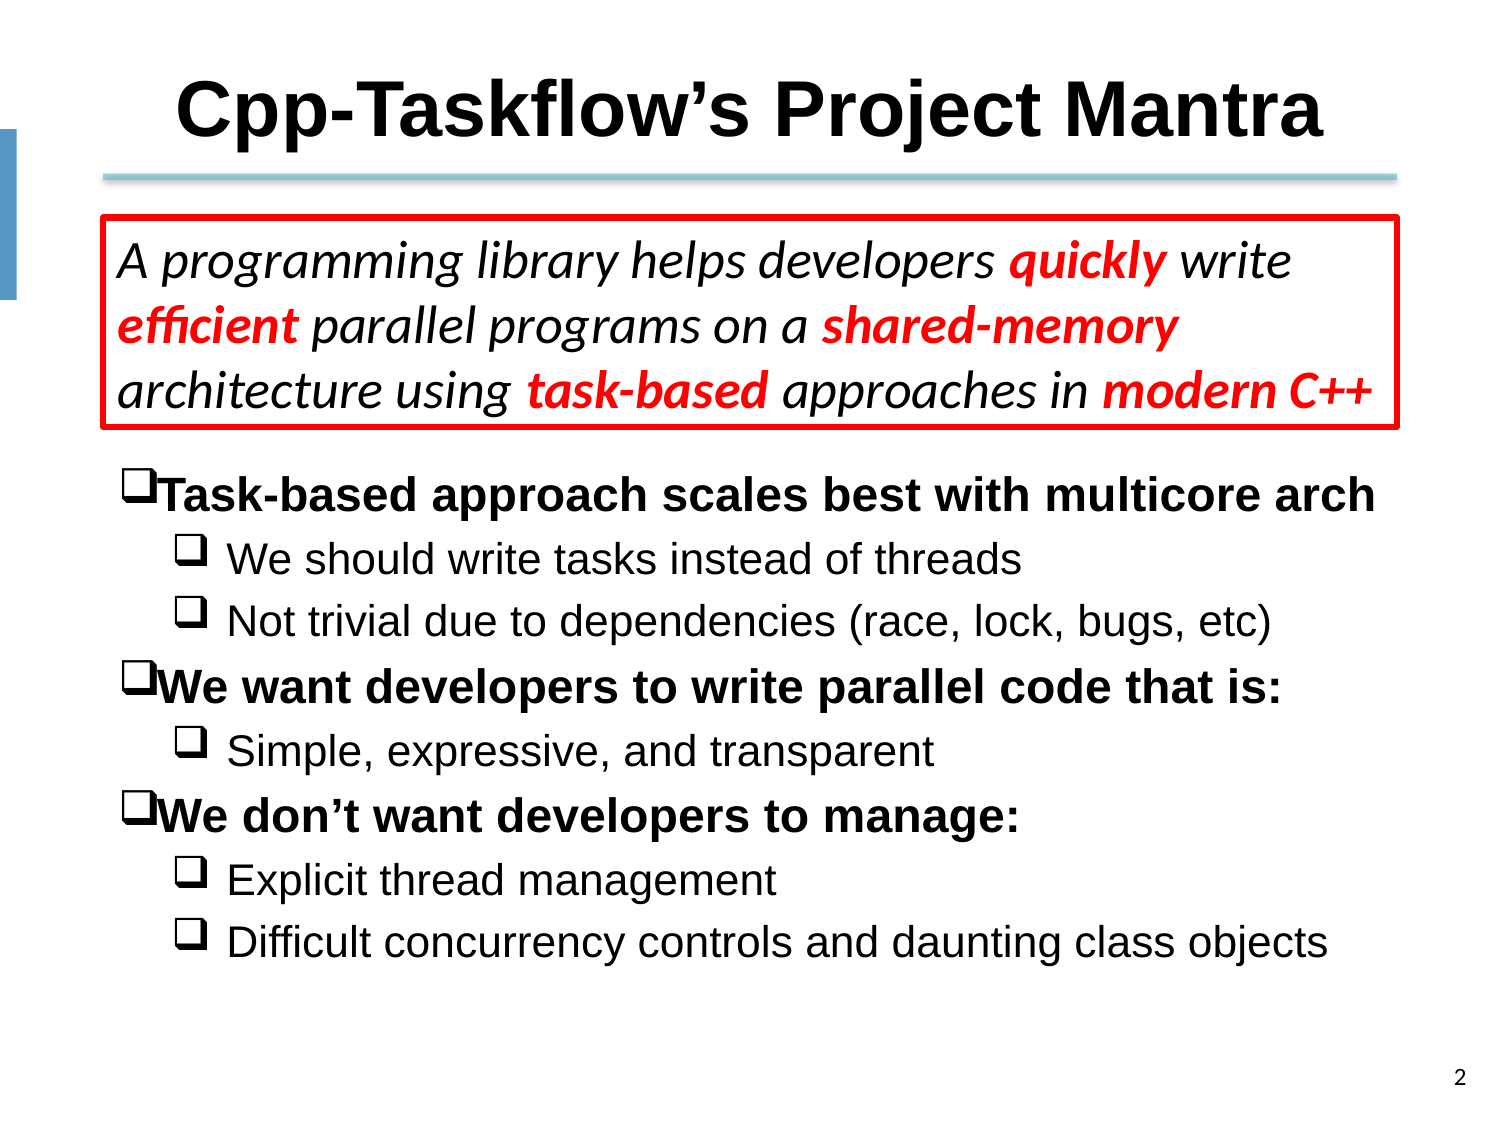

# Cpp-Taskflow’s Project Mantra
A programming library helps developers quickly write efficient parallel programs on a shared-memory architecture using task-based approaches in modern C++
Task-based approach scales best with multicore arch
We should write tasks instead of threads
Not trivial due to dependencies (race, lock, bugs, etc)
We want developers to write parallel code that is:
Simple, expressive, and transparent
We don’t want developers to manage:
Explicit thread management
Difficult concurrency controls and daunting class objects
2